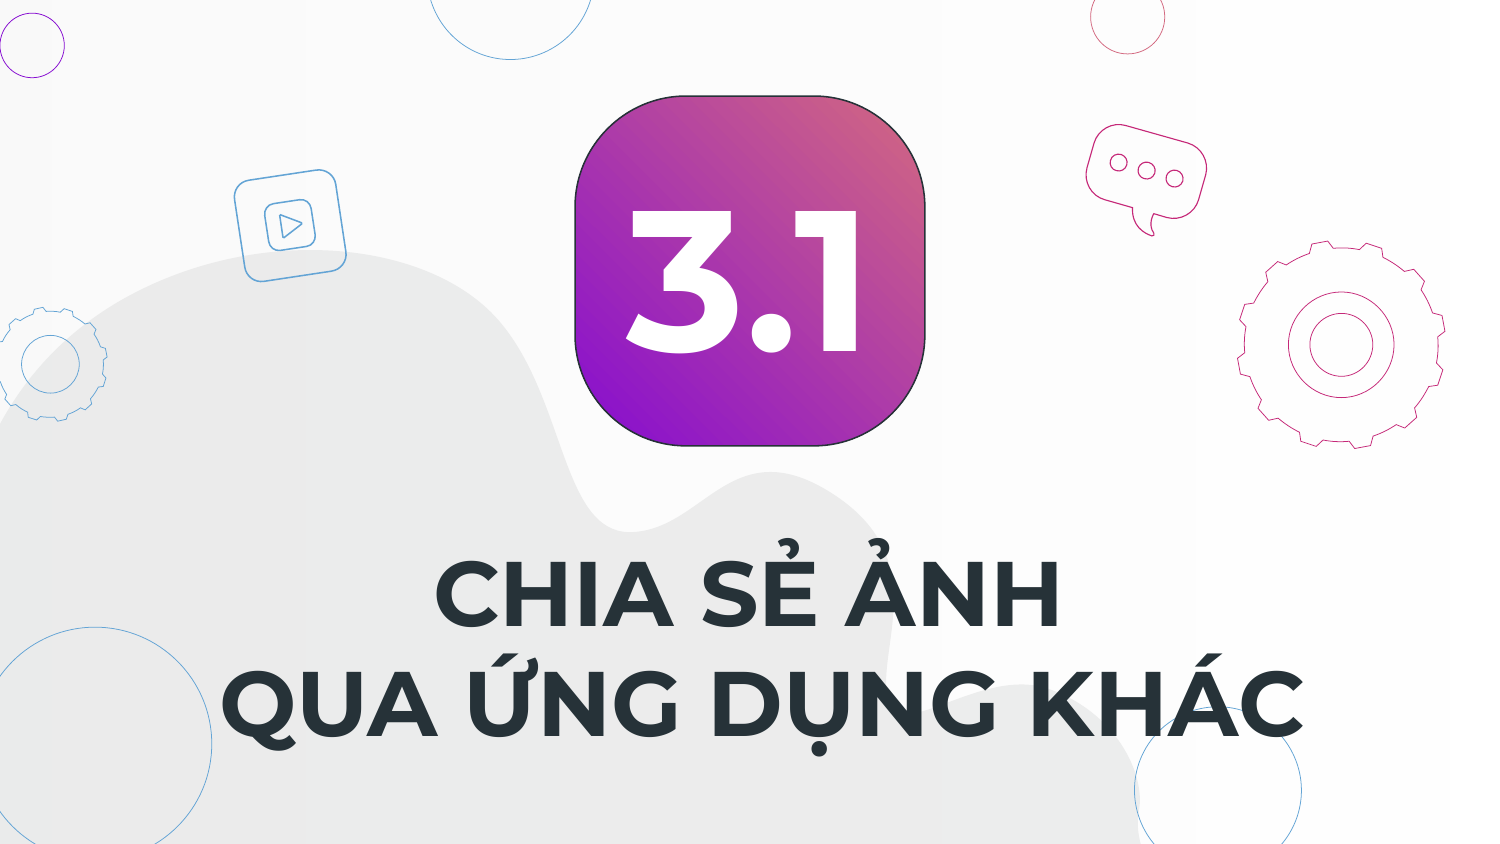

3.1

# CHIA SẺ ẢNH
 QUA ỨNG DỤNG KHÁC